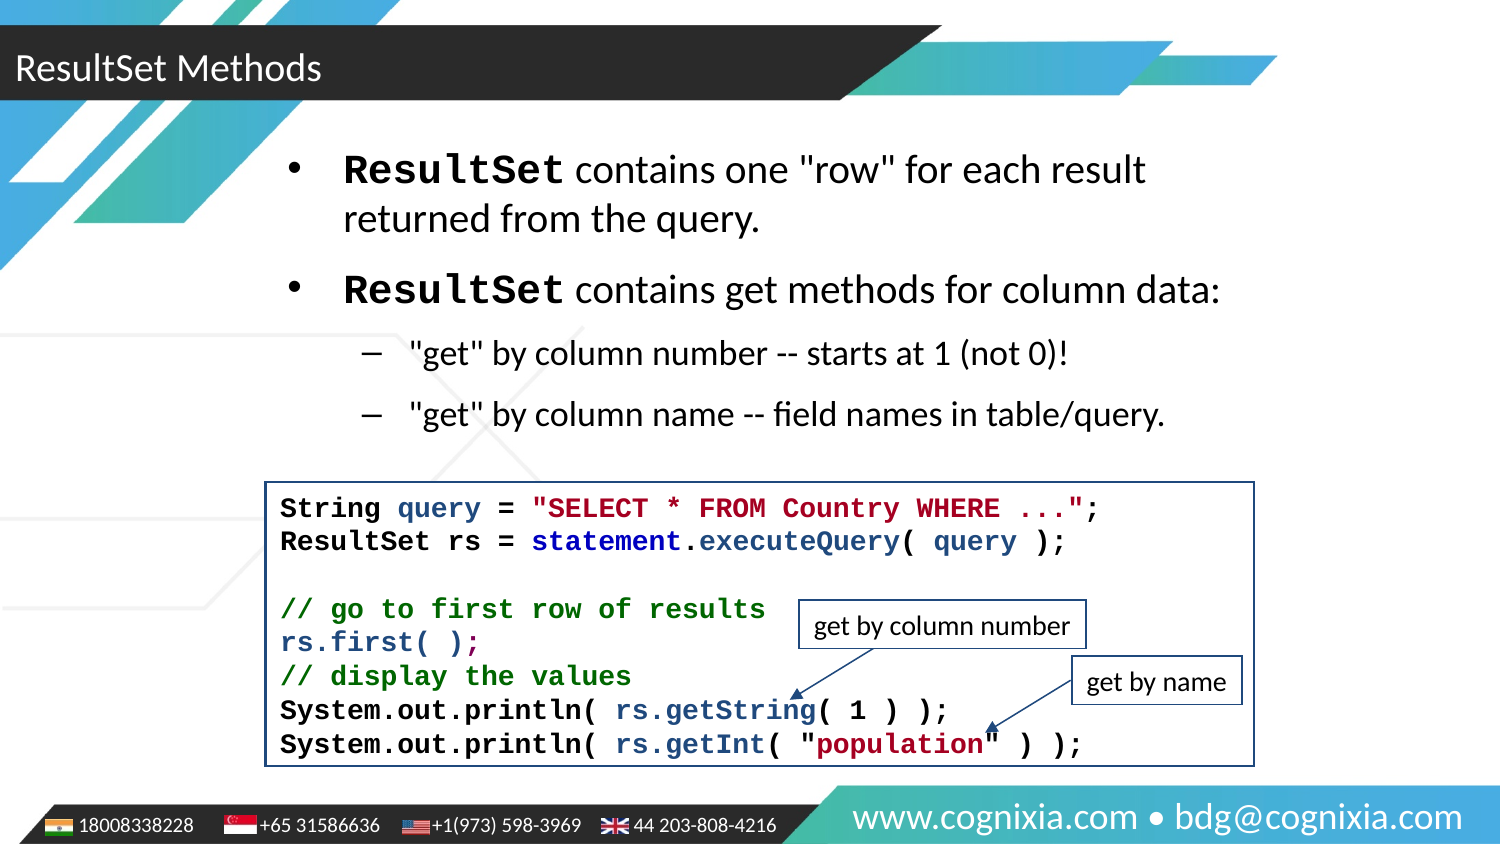

ResultSet Methods
ResultSet contains one "row" for each result returned from the query.
ResultSet contains get methods for column data:
"get" by column number -- starts at 1 (not 0)!
"get" by column name -- field names in table/query.

String query = "SELECT * FROM Country WHERE ...";
ResultSet rs = statement.executeQuery( query );

// go to first row of results
rs.first( );
// display the values
System.out.println( rs.getString( 1 ) );
System.out.println( rs.getInt( "population" ) );
get by column number

get by name